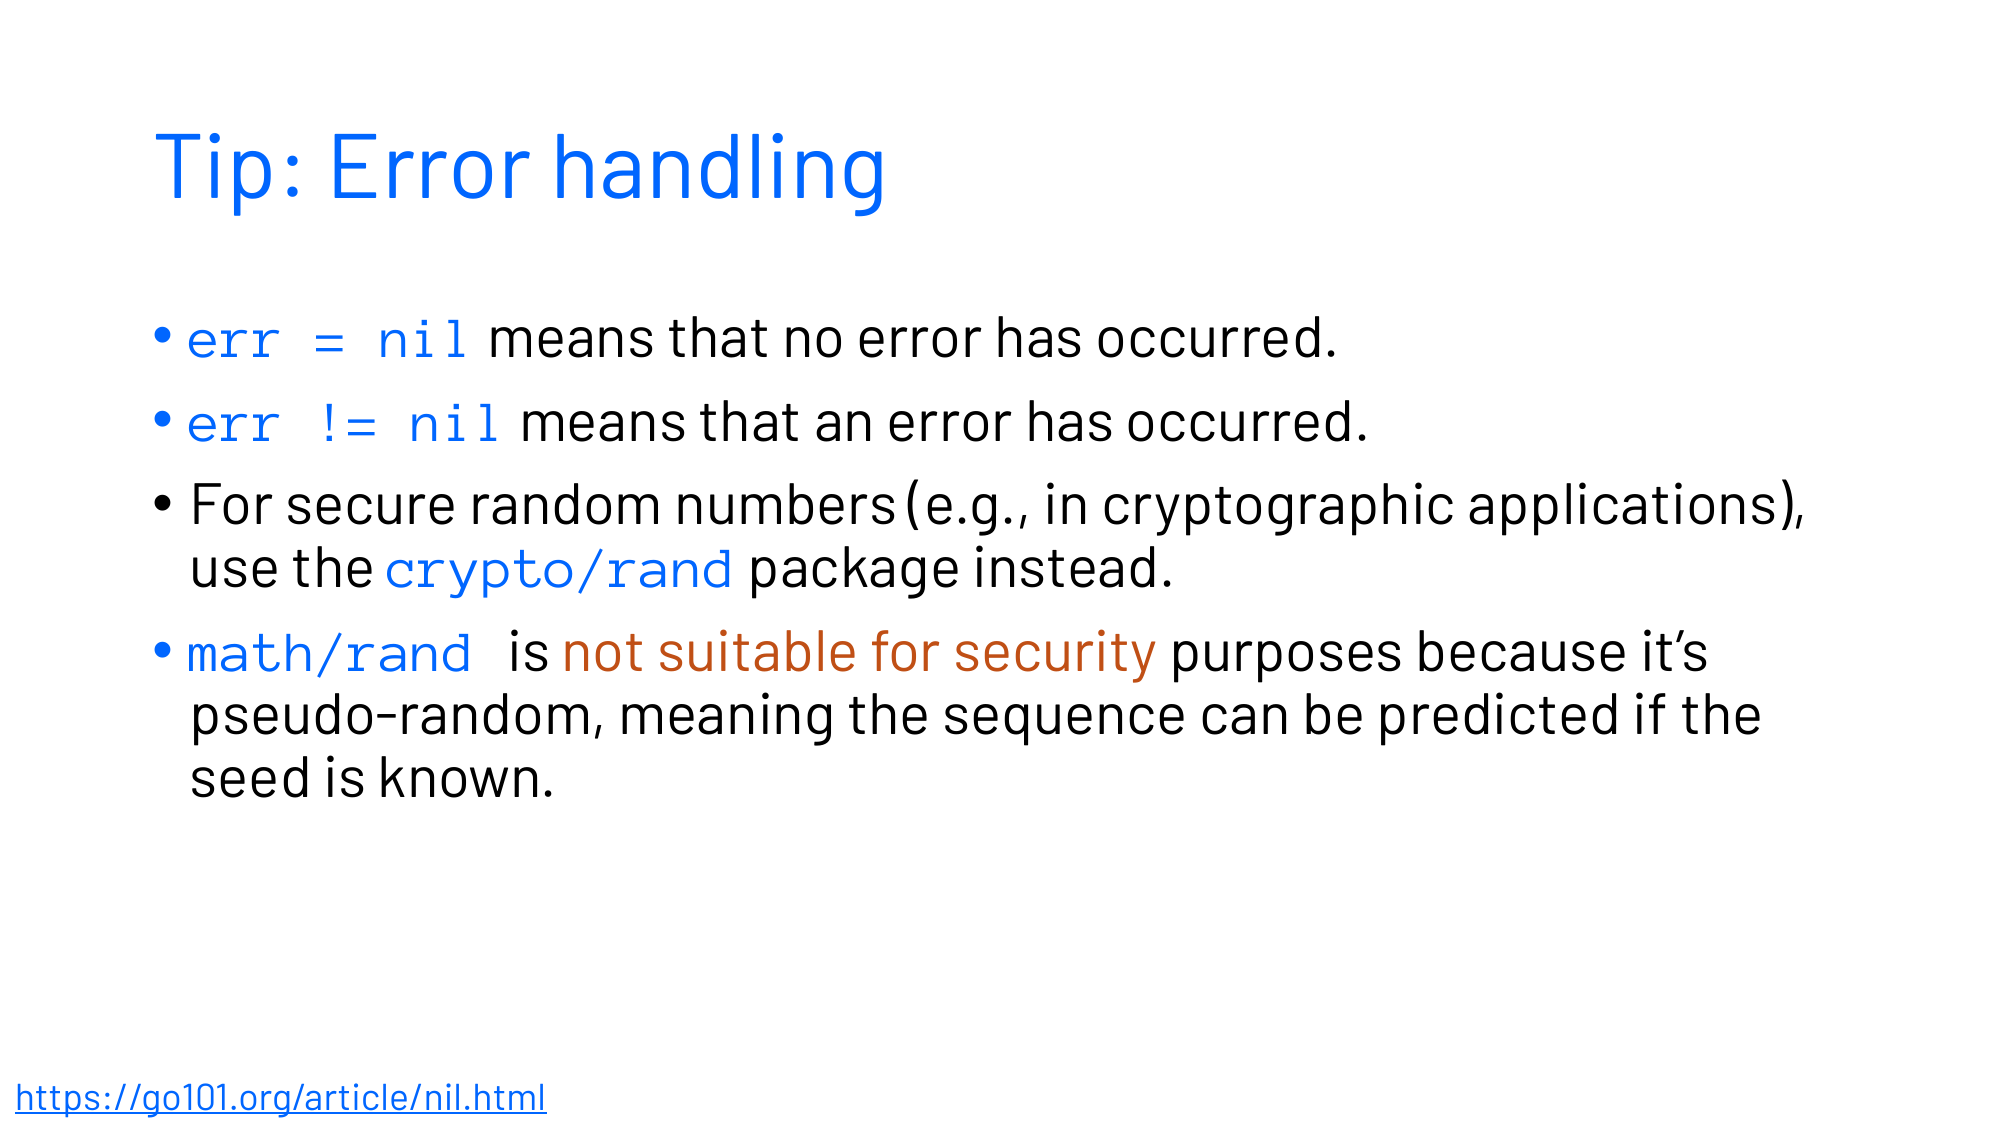

# Tip: Error handling
err = nil means that no error has occurred.
err != nil means that an error has occurred.
For secure random numbers (e.g., in cryptographic applications), use the crypto/rand package instead.
math/rand is not suitable for security purposes because it’s pseudo-random, meaning the sequence can be predicted if the seed is known.
https://go101.org/article/nil.html